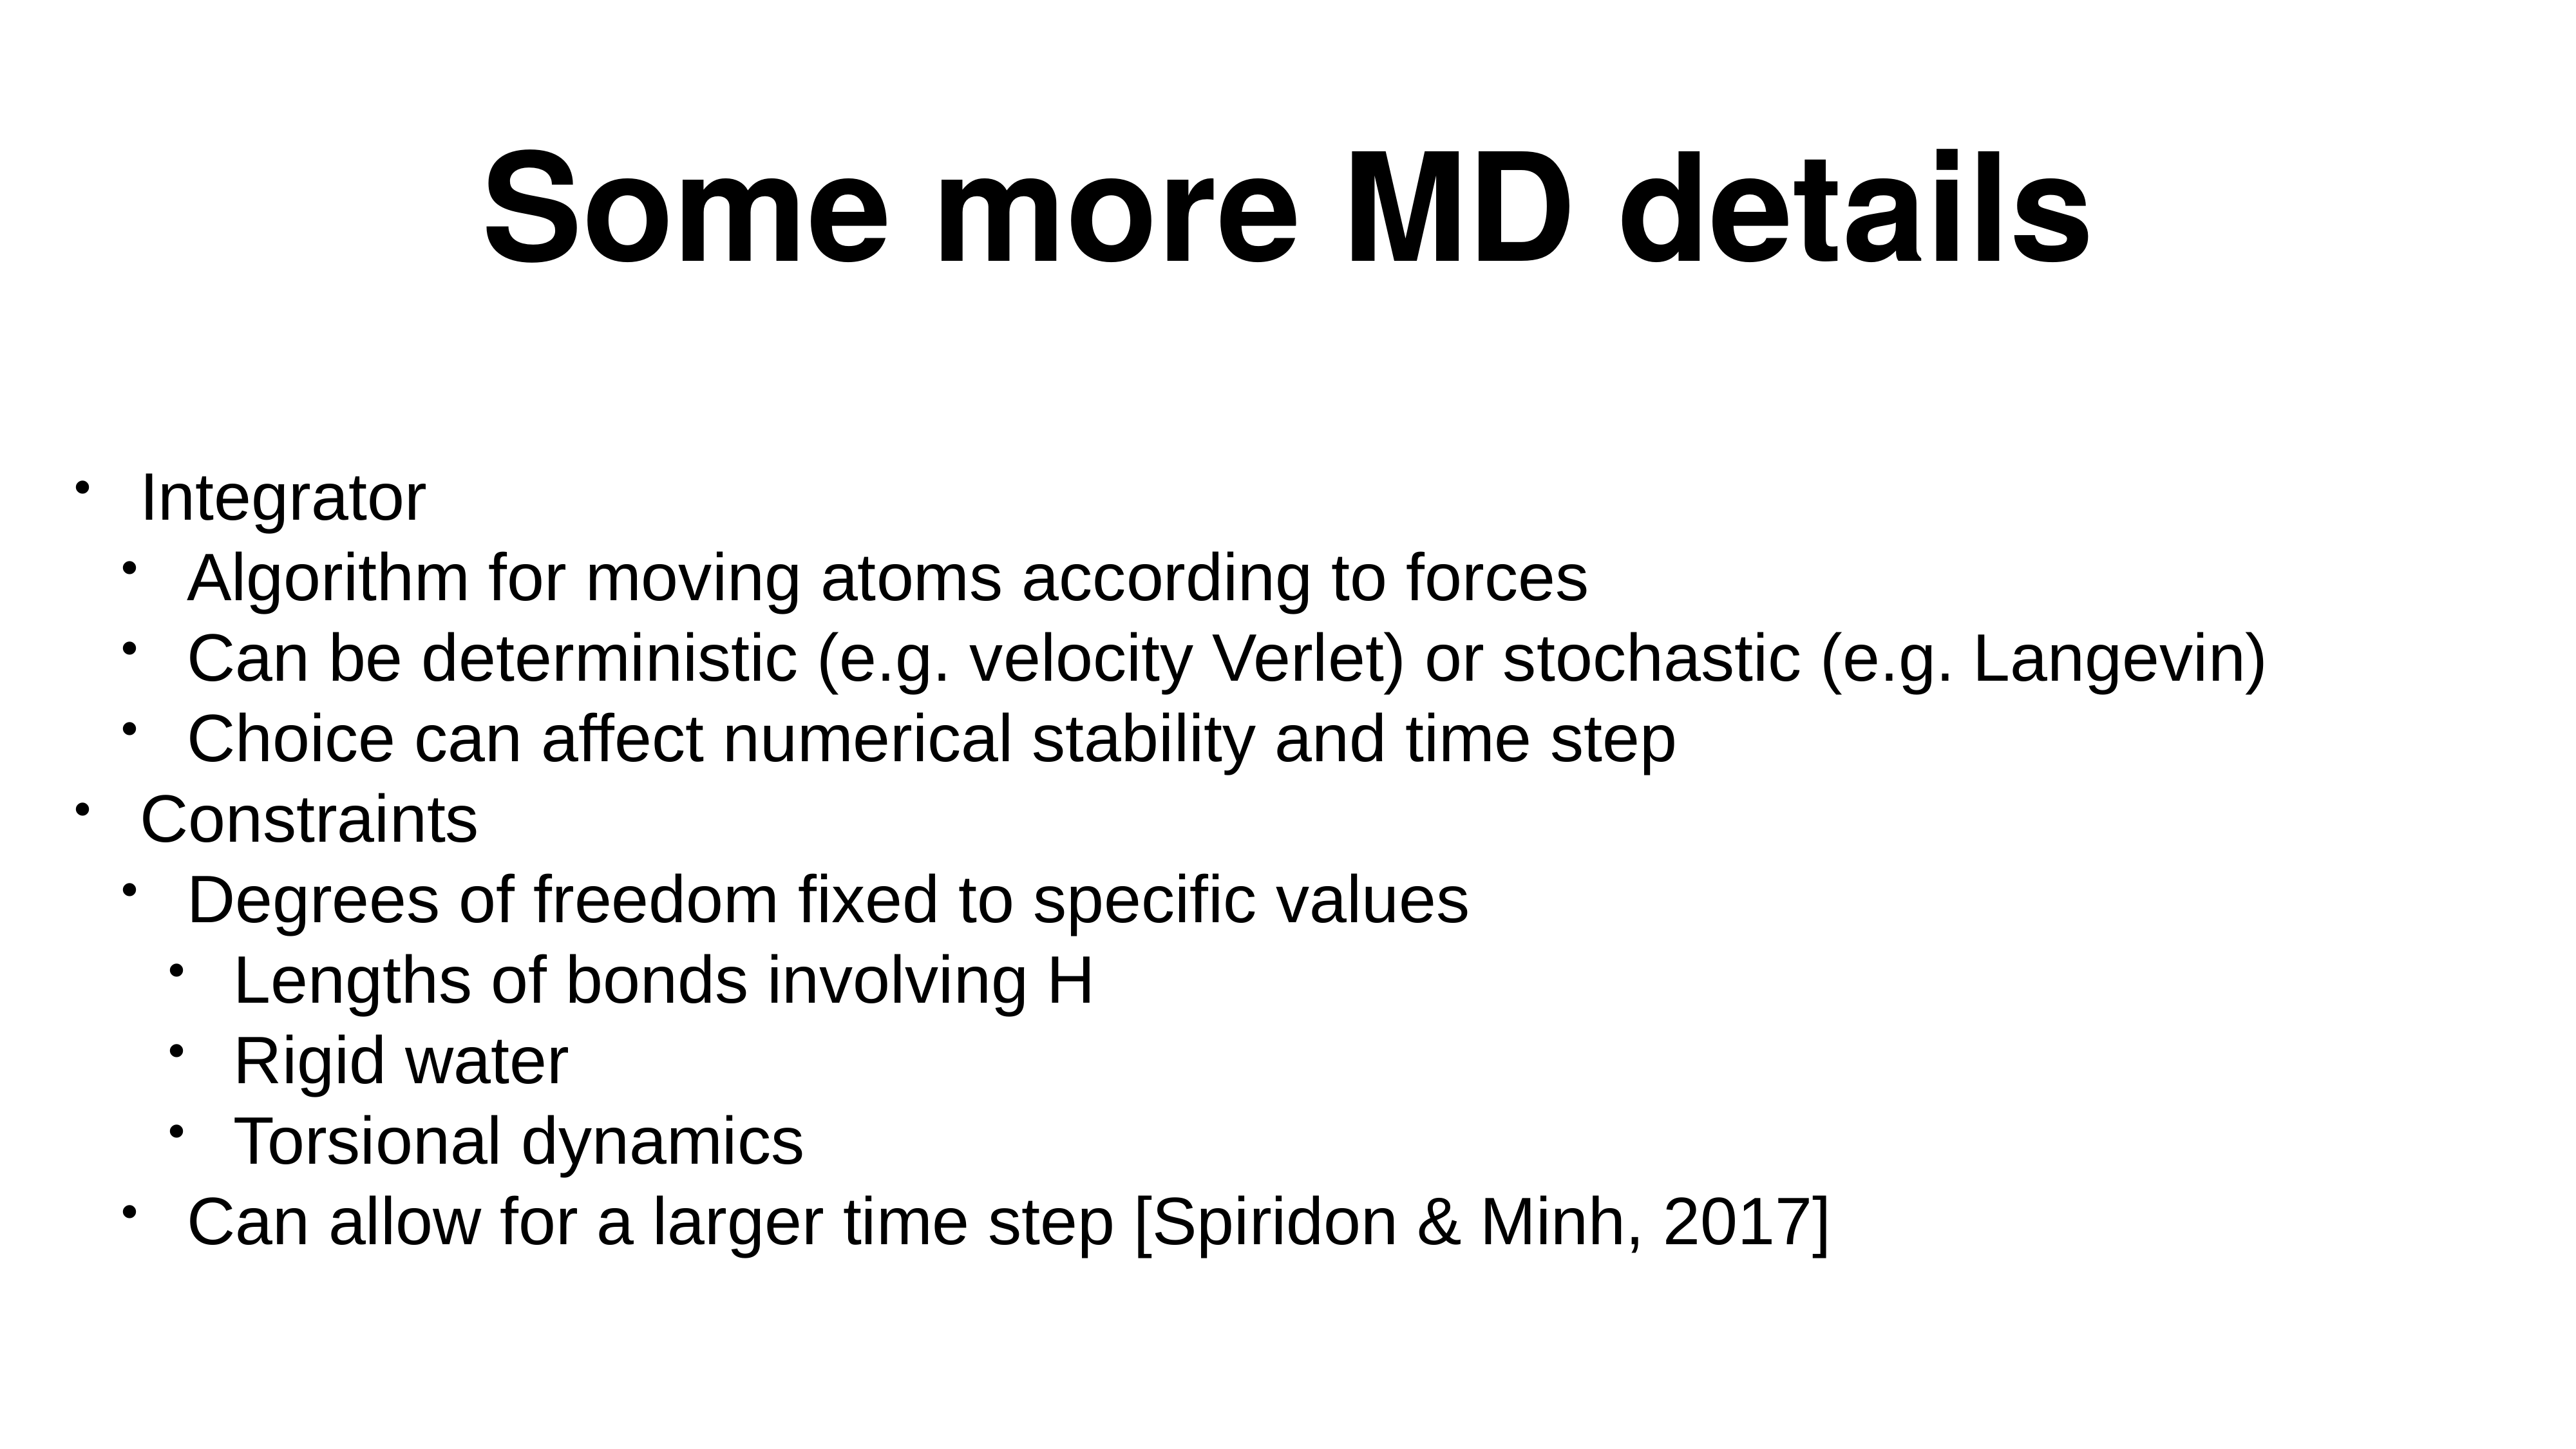

# Some more MD details
Integrator
Algorithm for moving atoms according to forces
Can be deterministic (e.g. velocity Verlet) or stochastic (e.g. Langevin)
Choice can affect numerical stability and time step
Constraints
Degrees of freedom fixed to specific values
Lengths of bonds involving H
Rigid water
Torsional dynamics
Can allow for a larger time step [Spiridon & Minh, 2017]